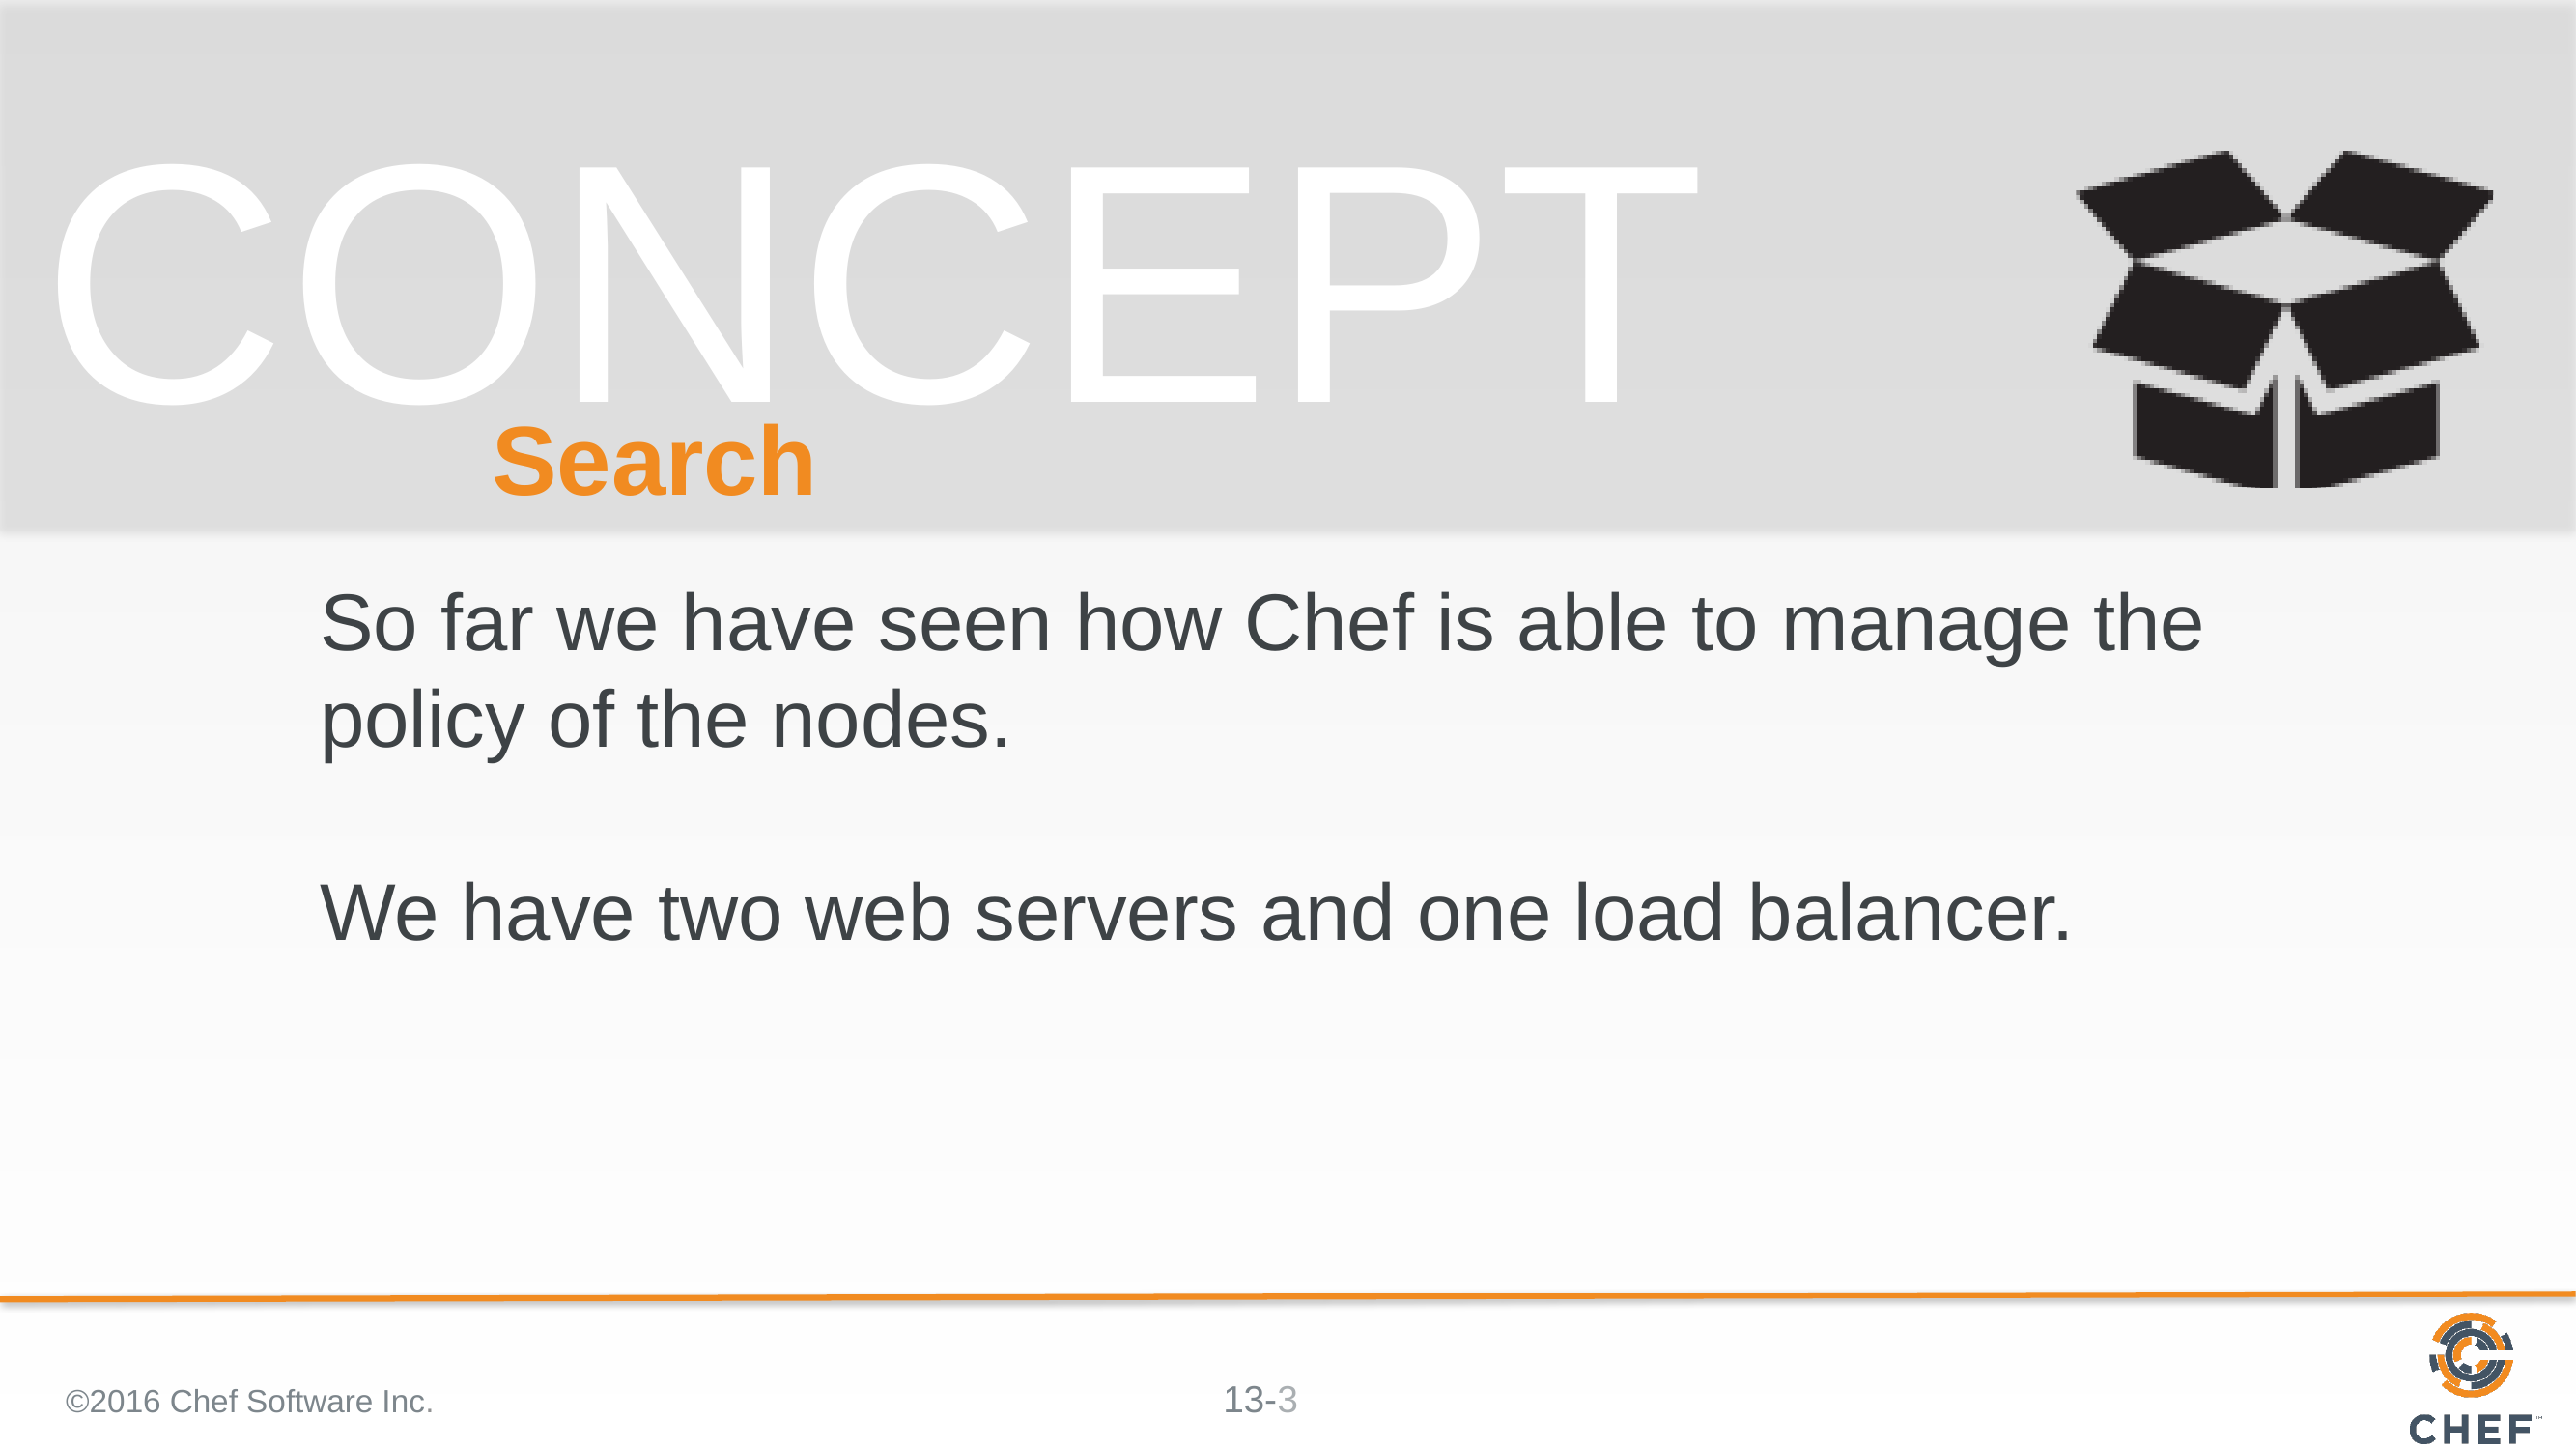

# Search
So far we have seen how Chef is able to manage the policy of the nodes.

We have two web servers and one load balancer.
©2016 Chef Software Inc.
3